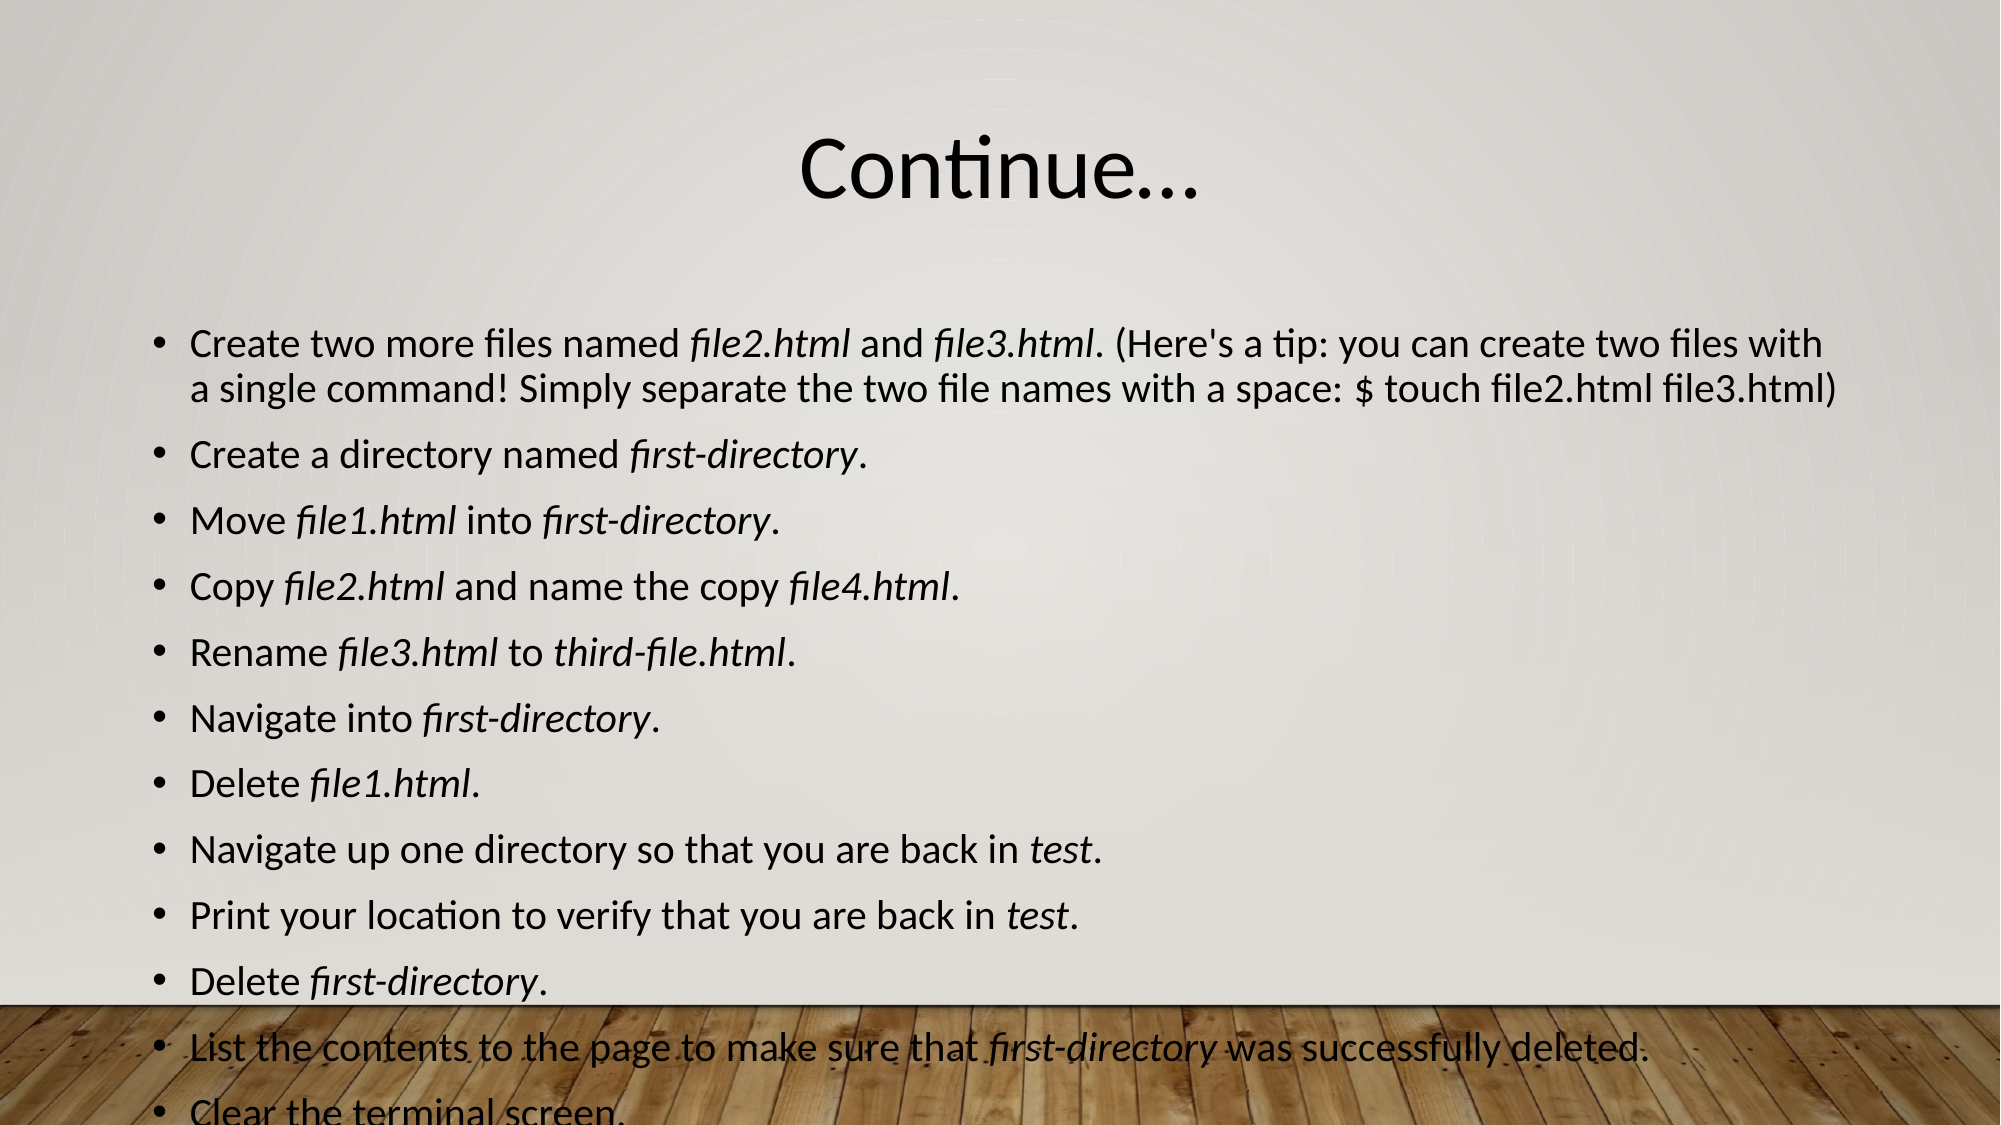

Continue…

Create two more files named file2.html and file3.html. (Here's a tip: you can create two files with a single command! Simply separate the two file names with a space: $ touch file2.html file3.html)
Create a directory named first-directory.
Move file1.html into first-directory.
Copy file2.html and name the copy file4.html.
Rename file3.html to third-file.html.
Navigate into first-directory.
Delete file1.html.
Navigate up one directory so that you are back in test.
Print your location to verify that you are back in test.
Delete first-directory.
List the contents to the page to make sure that first-directory was successfully deleted.
Clear the terminal screen.